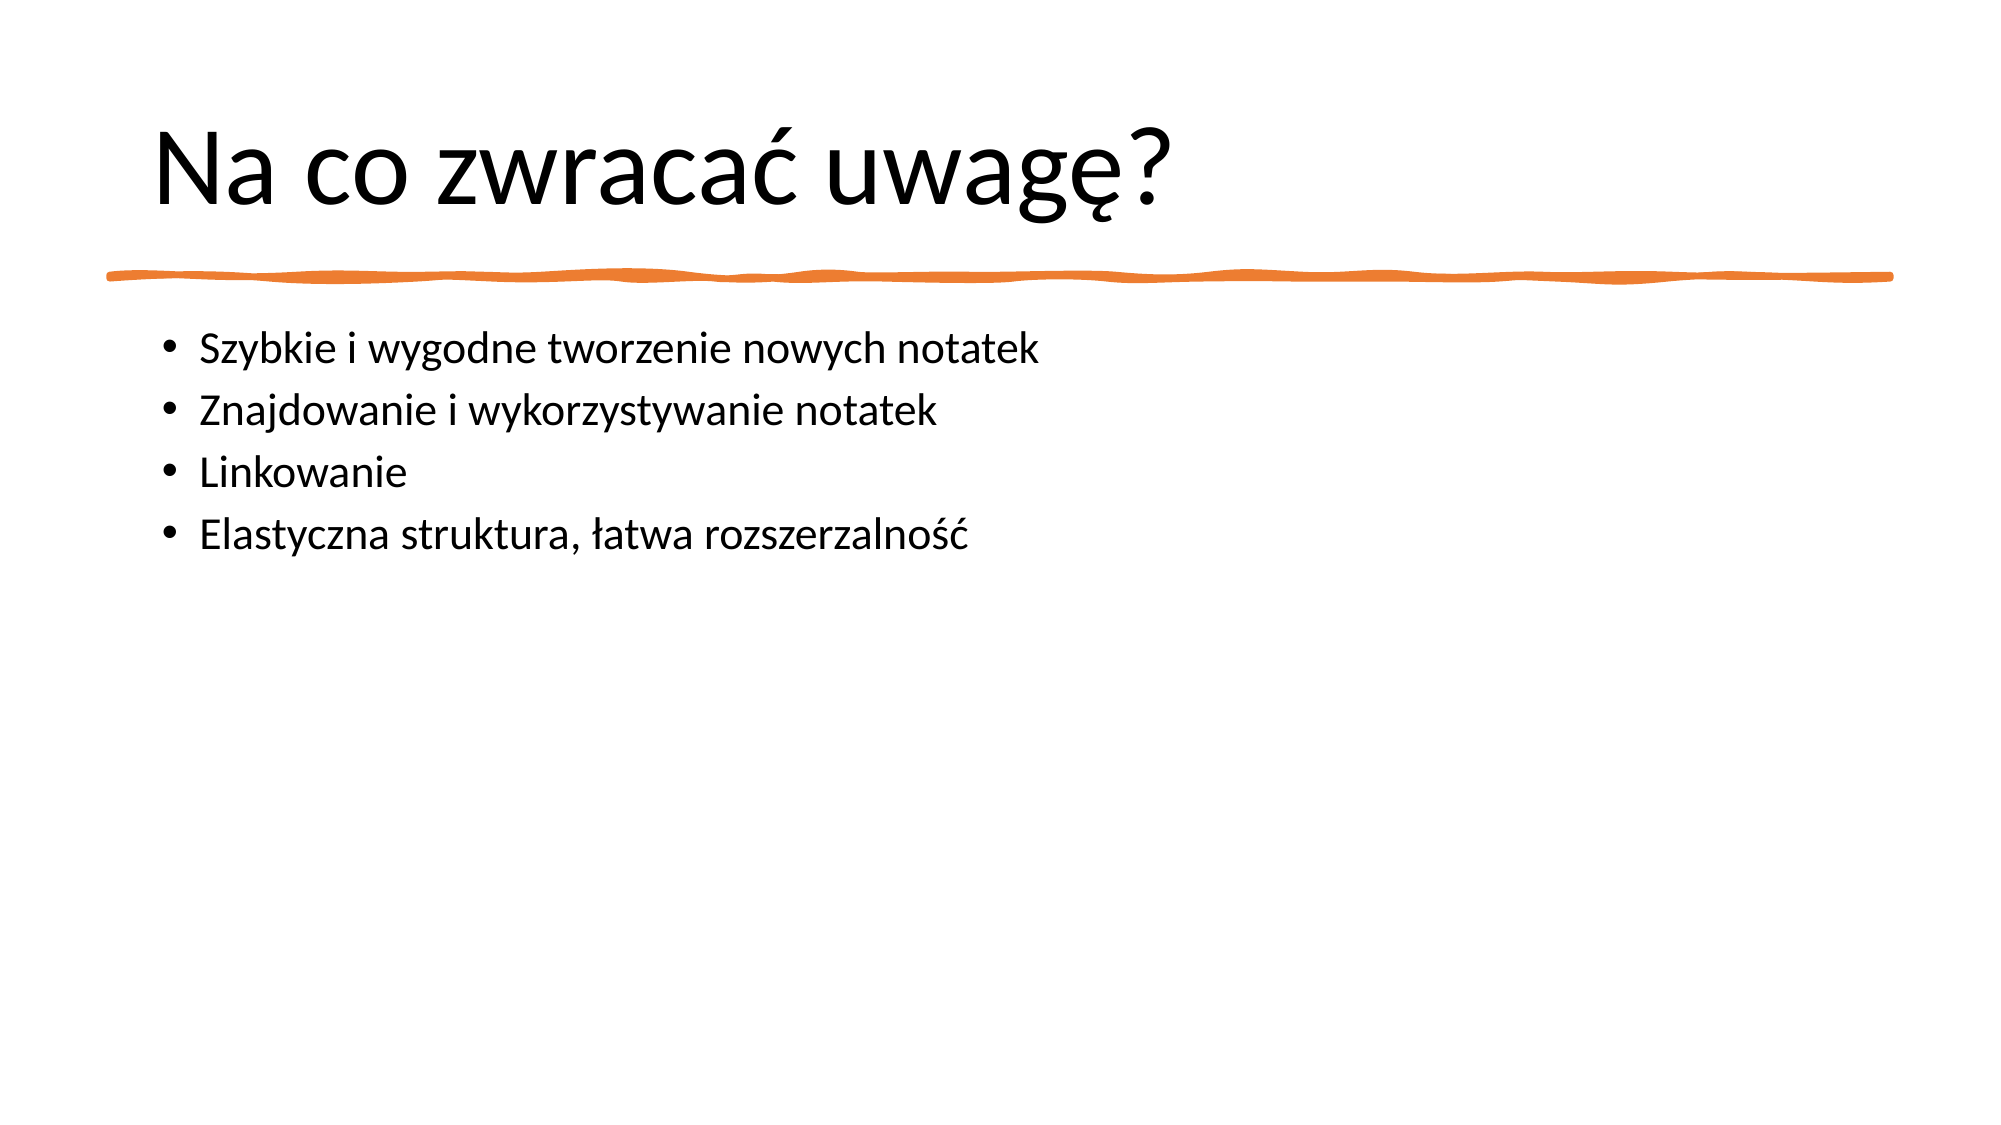

# Na co zwracać uwagę?

Szybkie i wygodne tworzenie nowych notatek
Znajdowanie i wykorzystywanie notatek
Linkowanie
Elastyczna struktura, łatwa rozszerzalność